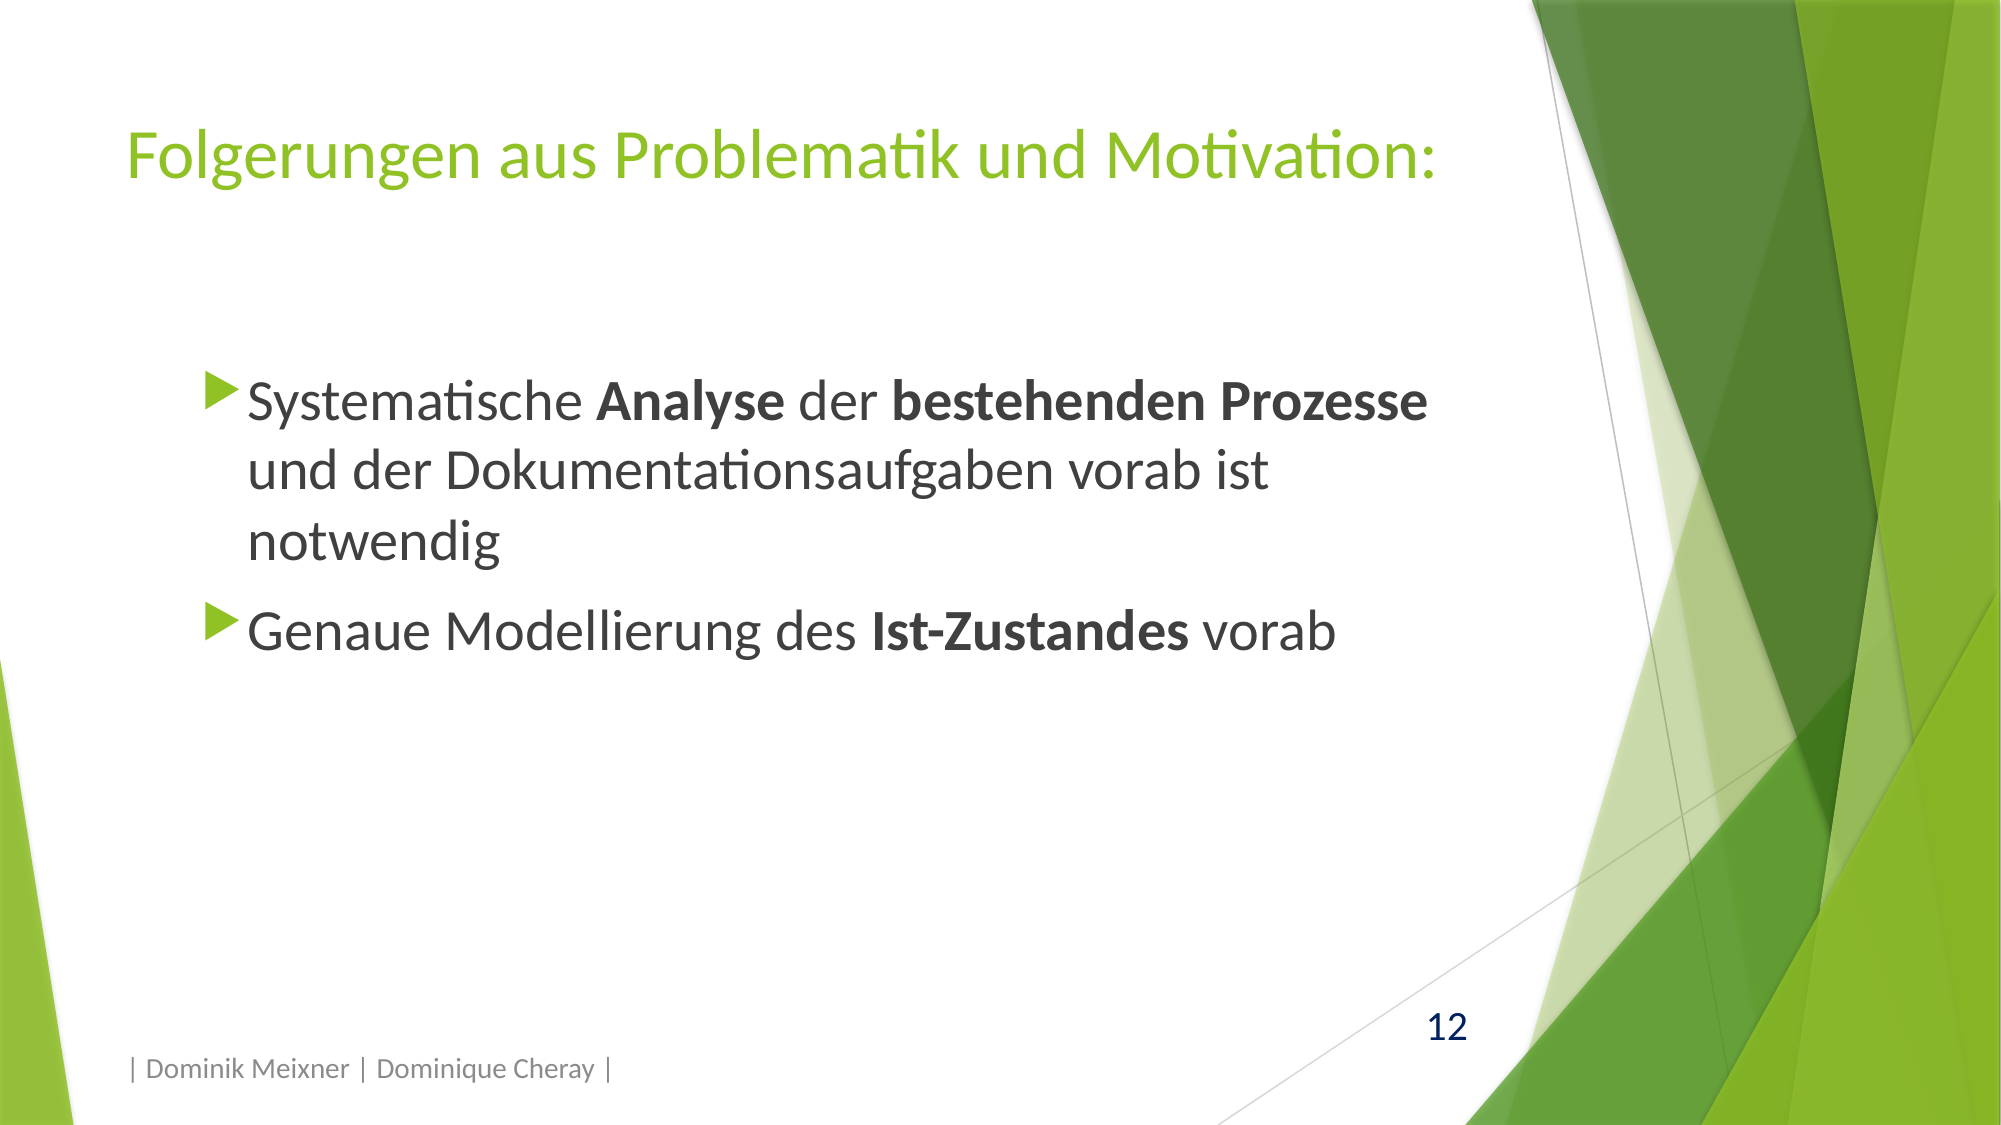

# Folgerungen aus Problematik und Motivation:
Systematische Analyse der bestehenden Prozesse und der Dokumentationsaufgaben vorab ist notwendig
Genaue Modellierung des Ist-Zustandes vorab

| Dominik Meixner | Dominique Cheray |